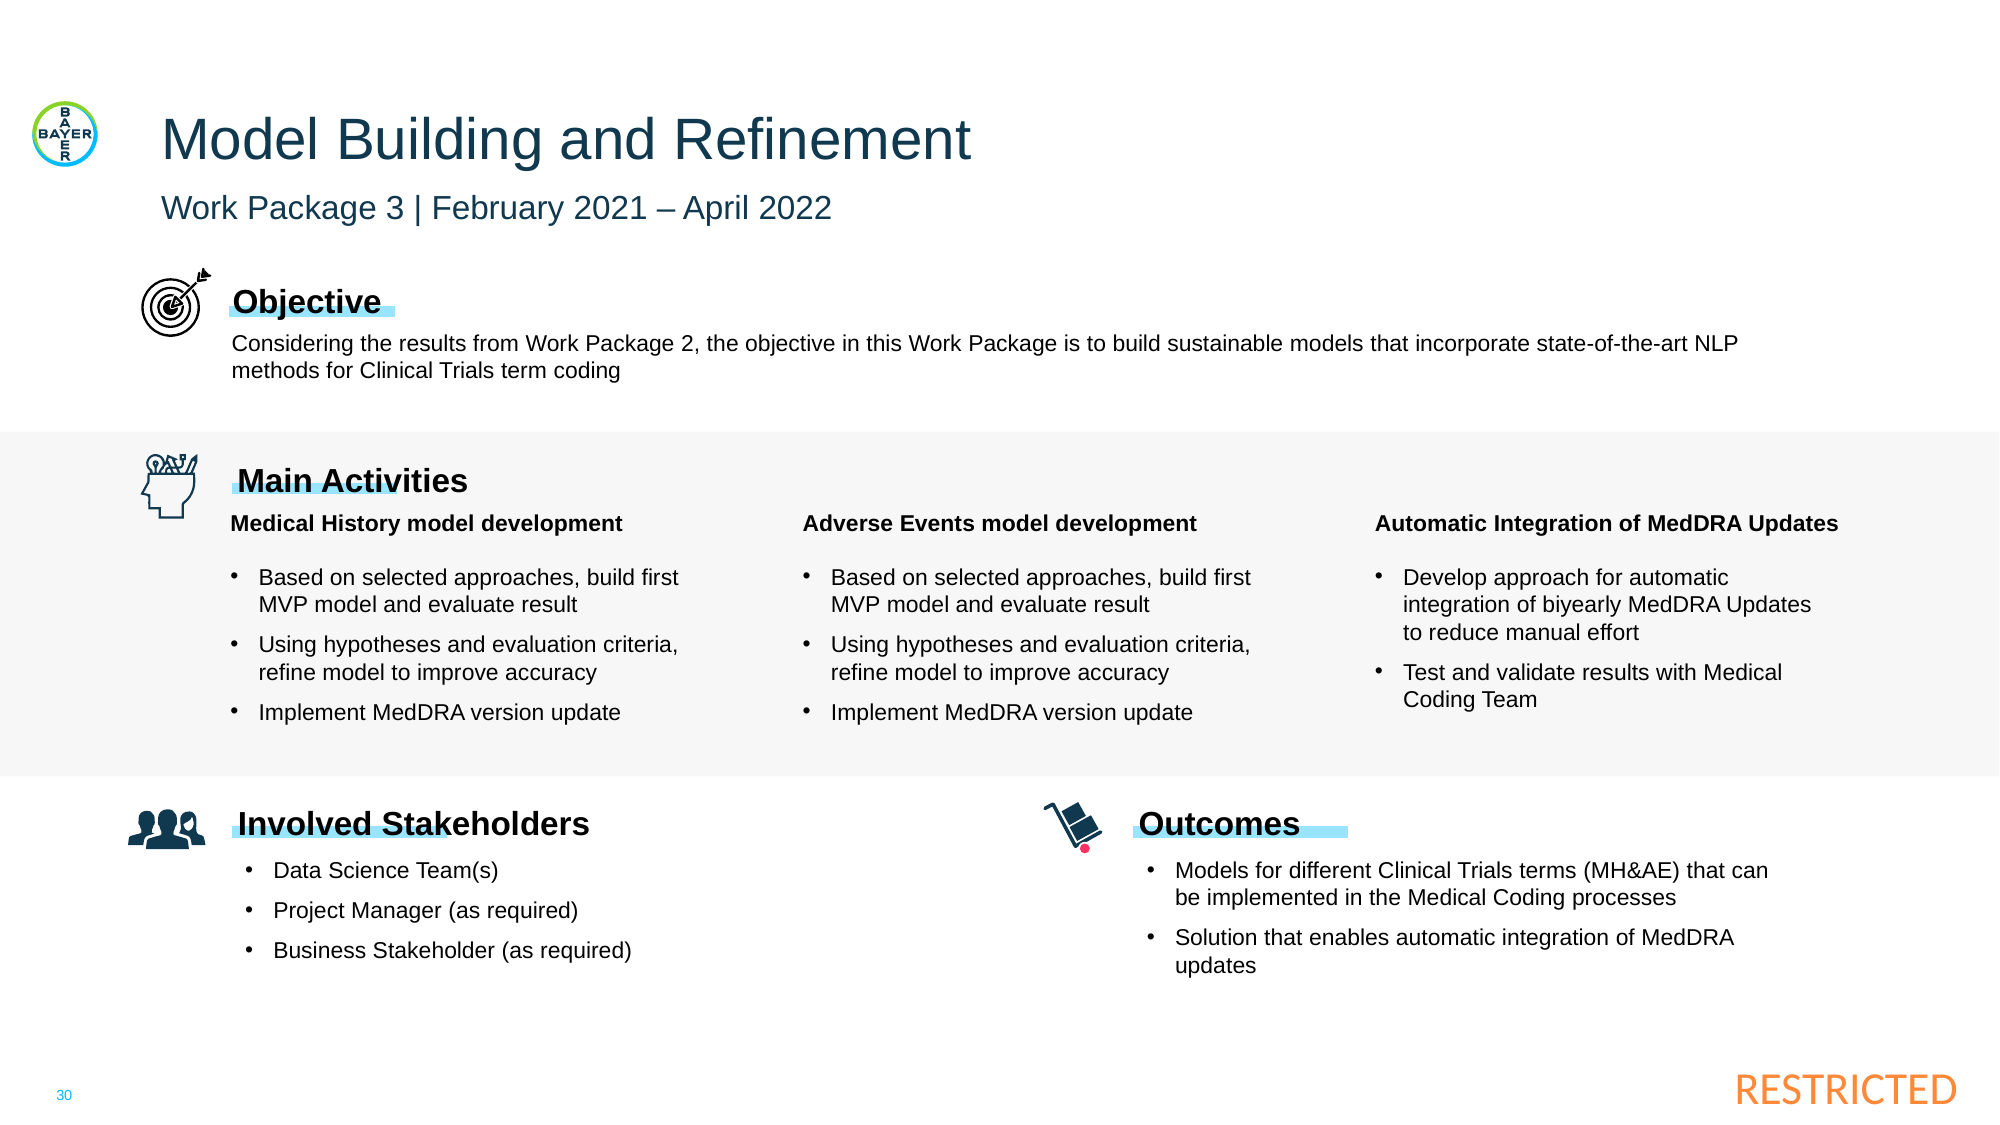

# Model Building and Refinement
Work Package 3 | February 2021 – April 2022

Objective
Considering the results from Work Package 2, the objective in this Work Package is to build sustainable models that incorporate state-of-the-art NLP methods for Clinical Trials term coding

Main Activities
Medical History model development
Based on selected approaches, build first MVP model and evaluate result
Using hypotheses and evaluation criteria, refine model to improve accuracy
Implement MedDRA version update

Adverse Events model development
Based on selected approaches, build first MVP model and evaluate result
Using hypotheses and evaluation criteria, refine model to improve accuracy
Implement MedDRA version update

Automatic Integration of MedDRA Updates
Develop approach for automatic integration of biyearly MedDRA Updates to reduce manual effort
Test and validate results with Medical Coding Team

Involved Stakeholders
Outcomes

Data Science Team(s)
Project Manager (as required)
Business Stakeholder (as required)

Models for different Clinical Trials terms (MH&AE) that can be implemented in the Medical Coding processes
Solution that enables automatic integration of MedDRA updates
30